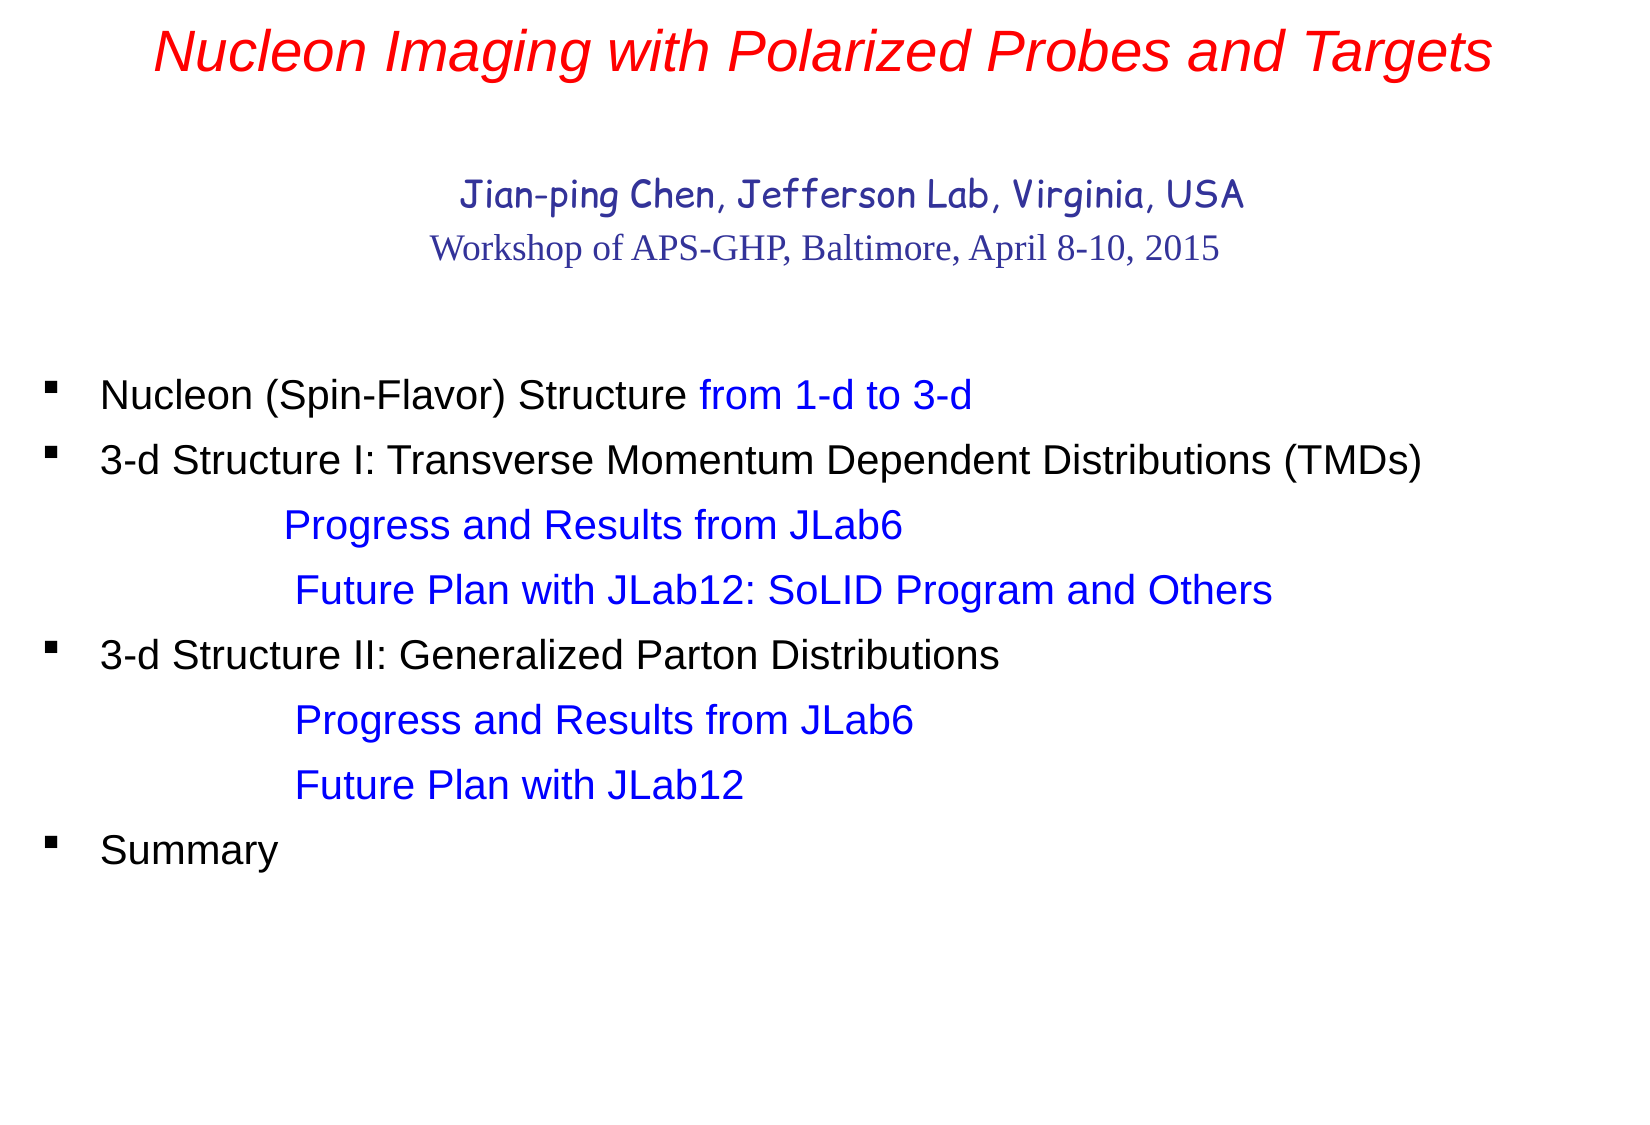

# Nucleon Imaging with Polarized Probes and Targets

     Jian-ping Chen, Jefferson Lab, Virginia, USA
Workshop of APS-GHP, Baltimore, April 8-10, 2015
  Nucleon (Spin-Flavor) Structure from 1-d to 3-d
  3-d Structure I: Transverse Momentum Dependent Distributions (TMDs)
 	        Progress and Results from JLab6
                      Future Plan with JLab12: SoLID Program and Others
  3-d Structure II: Generalized Parton Distributions
                      Progress and Results from JLab6
                      Future Plan with JLab12
  Summary